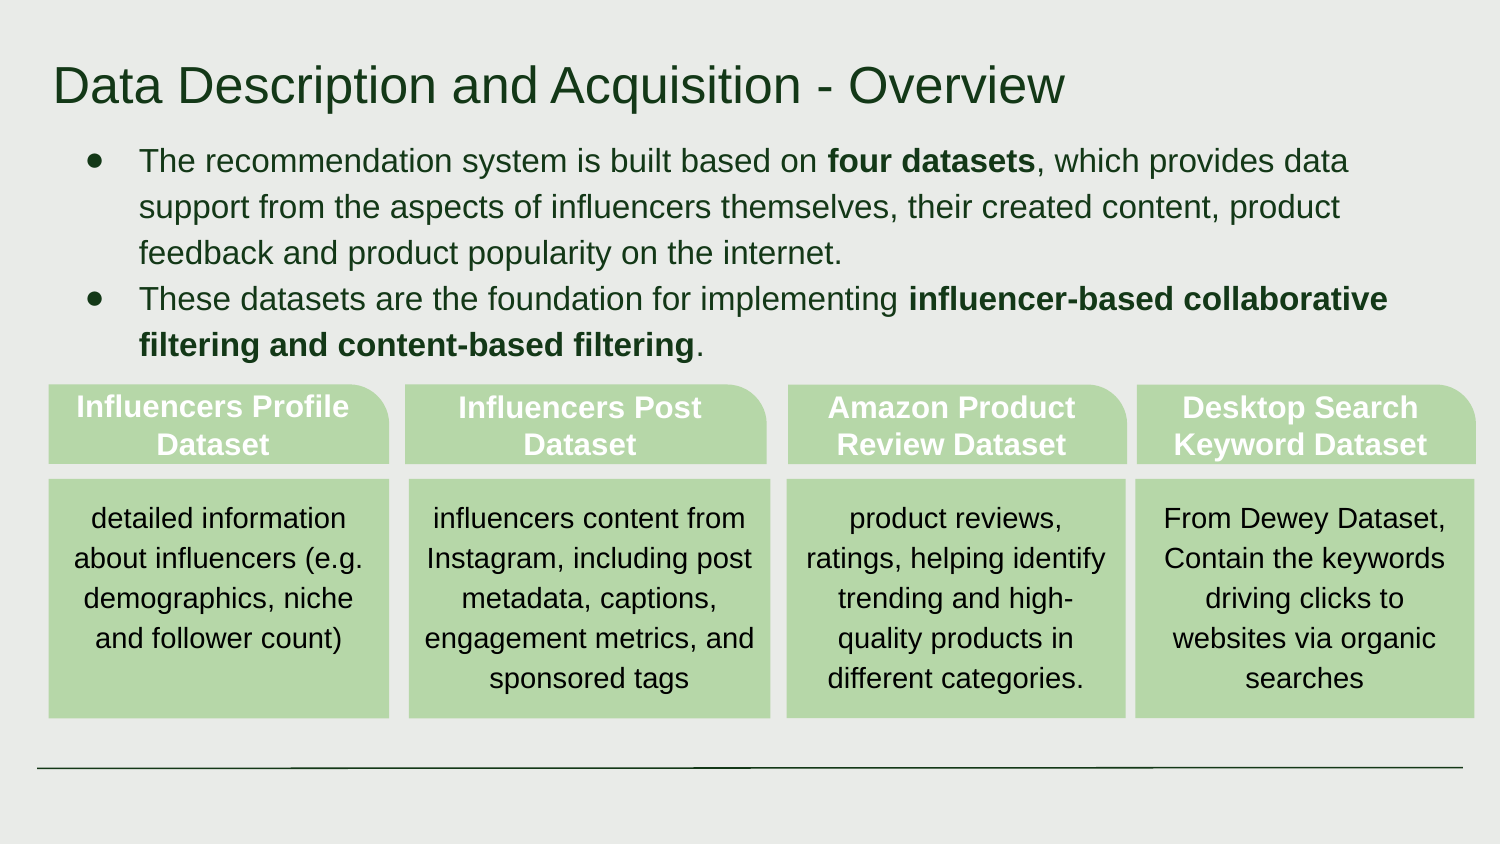

# Data Description and Acquisition - Overview
The recommendation system is built based on four datasets, which provides data support from the aspects of influencers themselves, their created content, product feedback and product popularity on the internet.
These datasets are the foundation for implementing influencer-based collaborative filtering and content-based filtering.
Influencers Profile Dataset
detailed information about influencers (e.g. demographics, niche and follower count)

Influencers Post Dataset
influencers content from Instagram, including post metadata, captions, engagement metrics, and sponsored tags
Amazon Product Review Dataset
product reviews, ratings, helping identify trending and high-quality products in different categories.
Desktop Search Keyword Dataset
From Dewey Dataset, Contain the keywords driving clicks to websites via organic searches